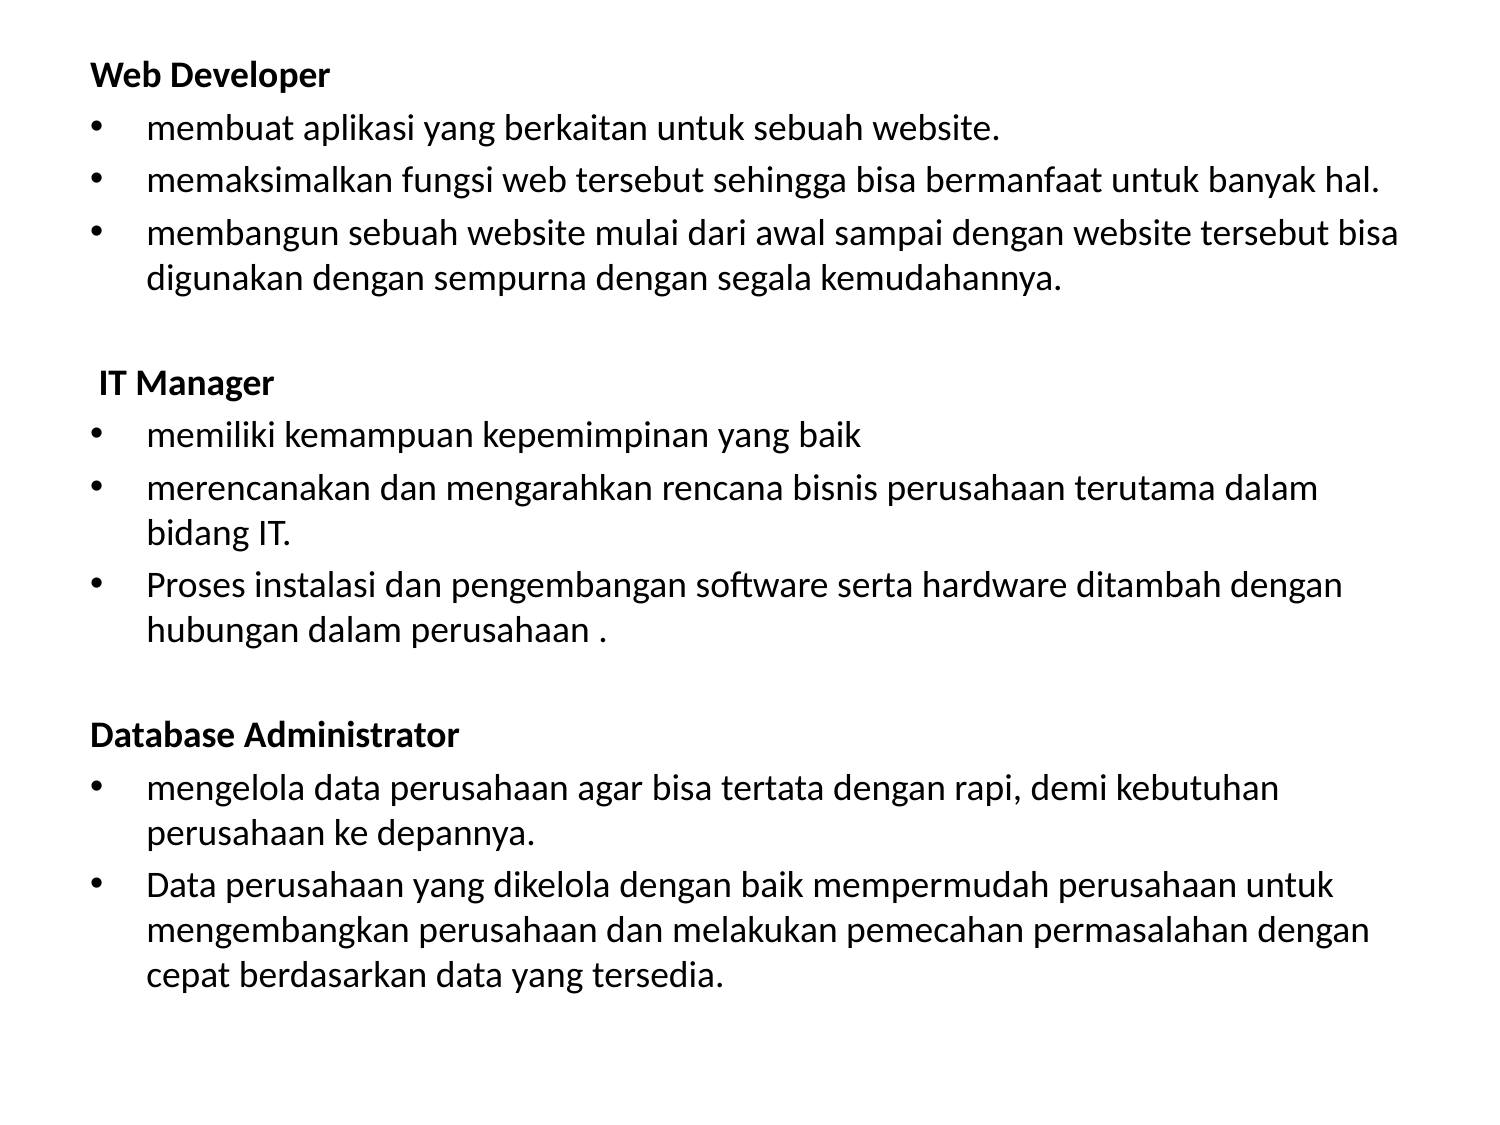

Web Developer
membuat aplikasi yang berkaitan untuk sebuah website.
memaksimalkan fungsi web tersebut sehingga bisa bermanfaat untuk banyak hal.
membangun sebuah website mulai dari awal sampai dengan website tersebut bisa digunakan dengan sempurna dengan segala kemudahannya.

 IT Manager
memiliki kemampuan kepemimpinan yang baik
merencanakan dan mengarahkan rencana bisnis perusahaan terutama dalam bidang IT.
Proses instalasi dan pengembangan software serta hardware ditambah dengan hubungan dalam perusahaan .

Database Administrator
mengelola data perusahaan agar bisa tertata dengan rapi, demi kebutuhan perusahaan ke depannya.
Data perusahaan yang dikelola dengan baik mempermudah perusahaan untuk mengembangkan perusahaan dan melakukan pemecahan permasalahan dengan cepat berdasarkan data yang tersedia.